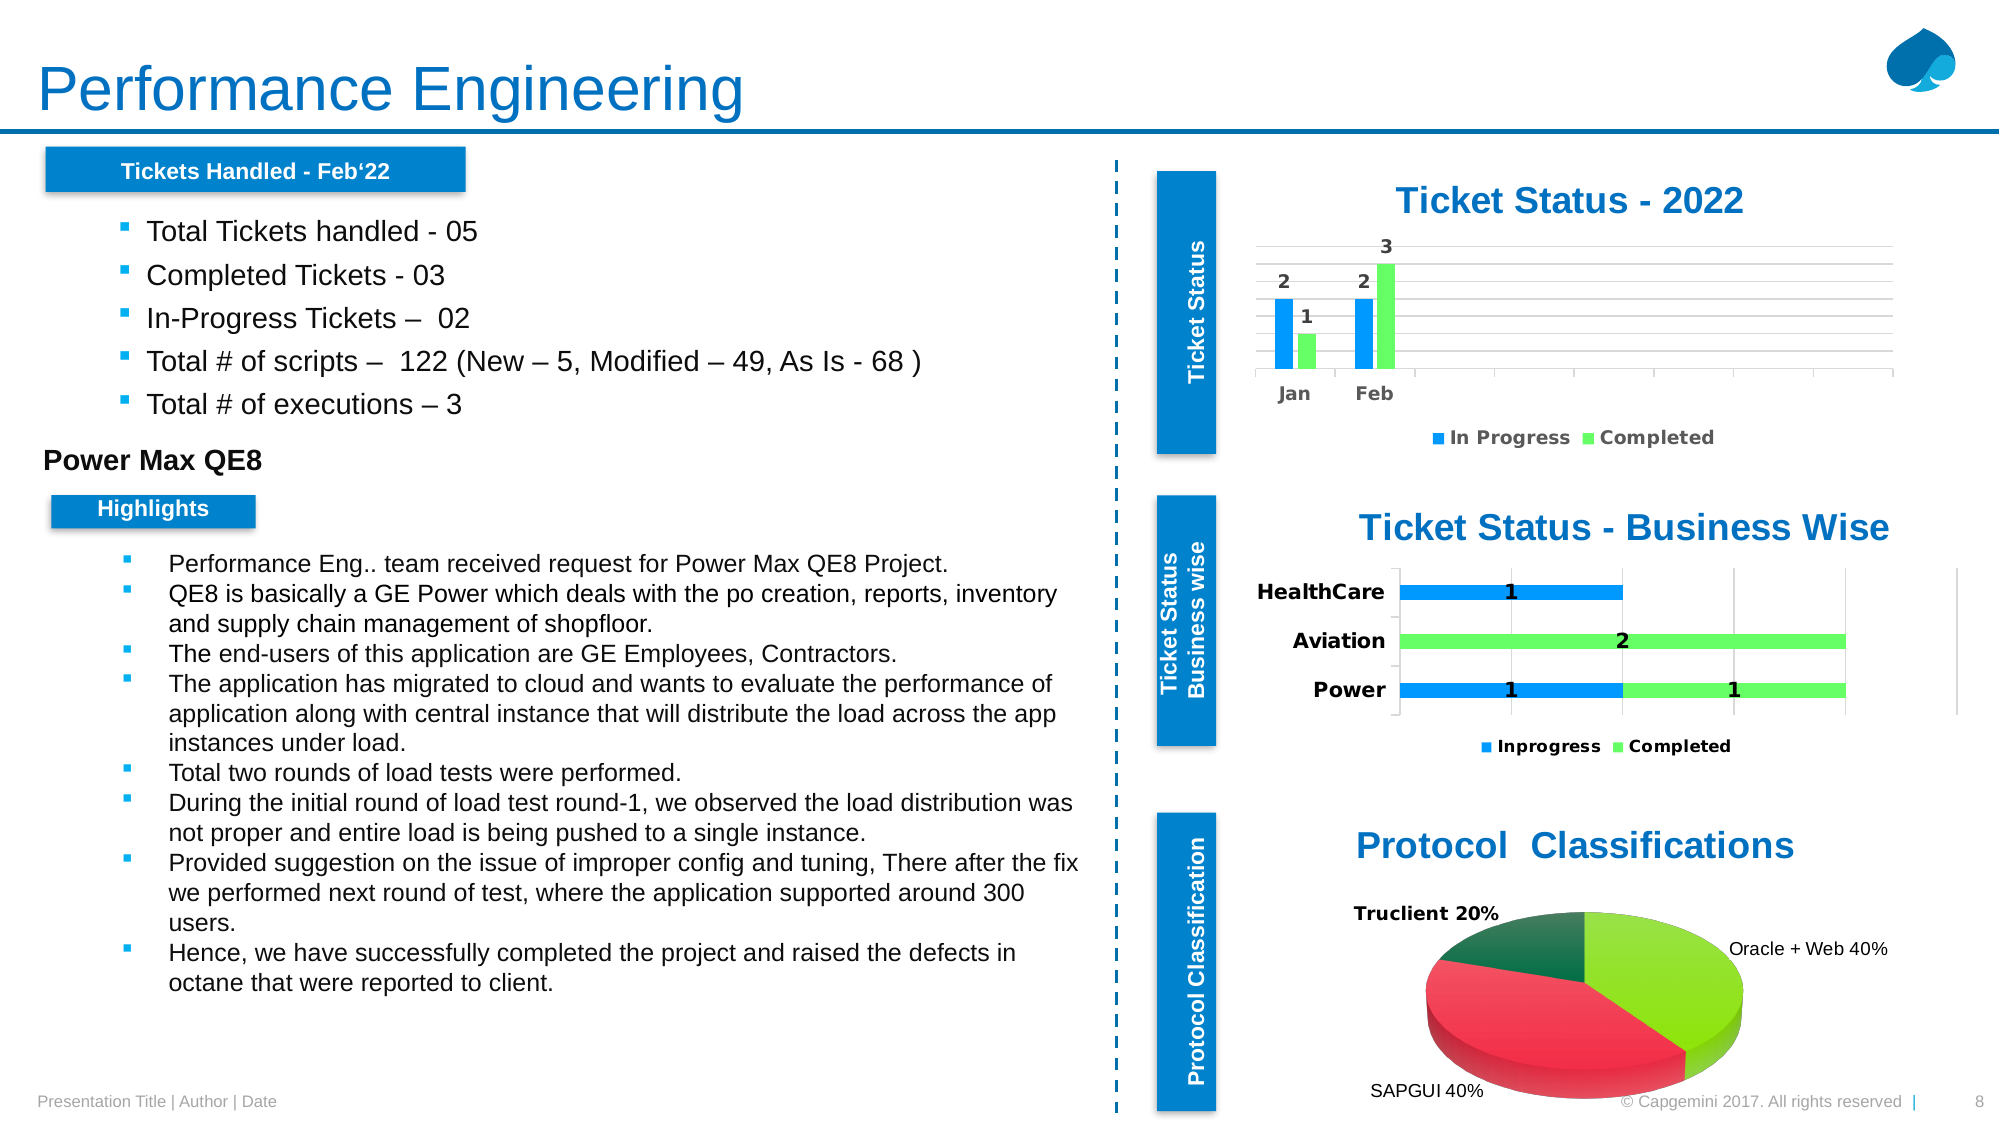

# Performance Engineering
Tickets Handled - Feb‘22

Total Tickets handled - 05
Completed Tickets - 03
In-Progress Tickets –  02
Total # of scripts –  122 (New – 5, Modified – 49, As Is - 68 )
Total # of executions – 3
Power Max QE8

Performance Eng.. team received request for Power Max QE8 Project.
QE8 is basically a GE Power which deals with the po creation, reports, inventory and supply chain management of shopfloor.
The end-users of this application are GE Employees, Contractors.
The application has migrated to cloud and wants to evaluate the performance of application along with central instance that will distribute the load across the app instances under load.
Total two rounds of load tests were performed.
During the initial round of load test round-1, we observed the load distribution was not proper and entire load is being pushed to a single instance.
Provided suggestion on the issue of improper config and tuning, There after the fix we performed next round of test, where the application supported around 300 users.
Hence, we have successfully completed the project and raised the defects in octane that were reported to client.

### Chart: Ticket Status - 2022

| Category | In Progress | Completed |
|---|---|---|
| Jan | 2.0 | 1.0 |
| Feb | 2.0 | 3.0 |
Ticket Status

### Chart: Ticket Status - Business Wise

| Category | Inprogress | Completed |
|---|---|---|
| Power | 1.0 | 1.0 |
| Aviation | None | 2.0 |
| HealthCare | 1.0 | None |
Highlights
Ticket Status
Business wise

[unsupported chart]

Protocol Classification